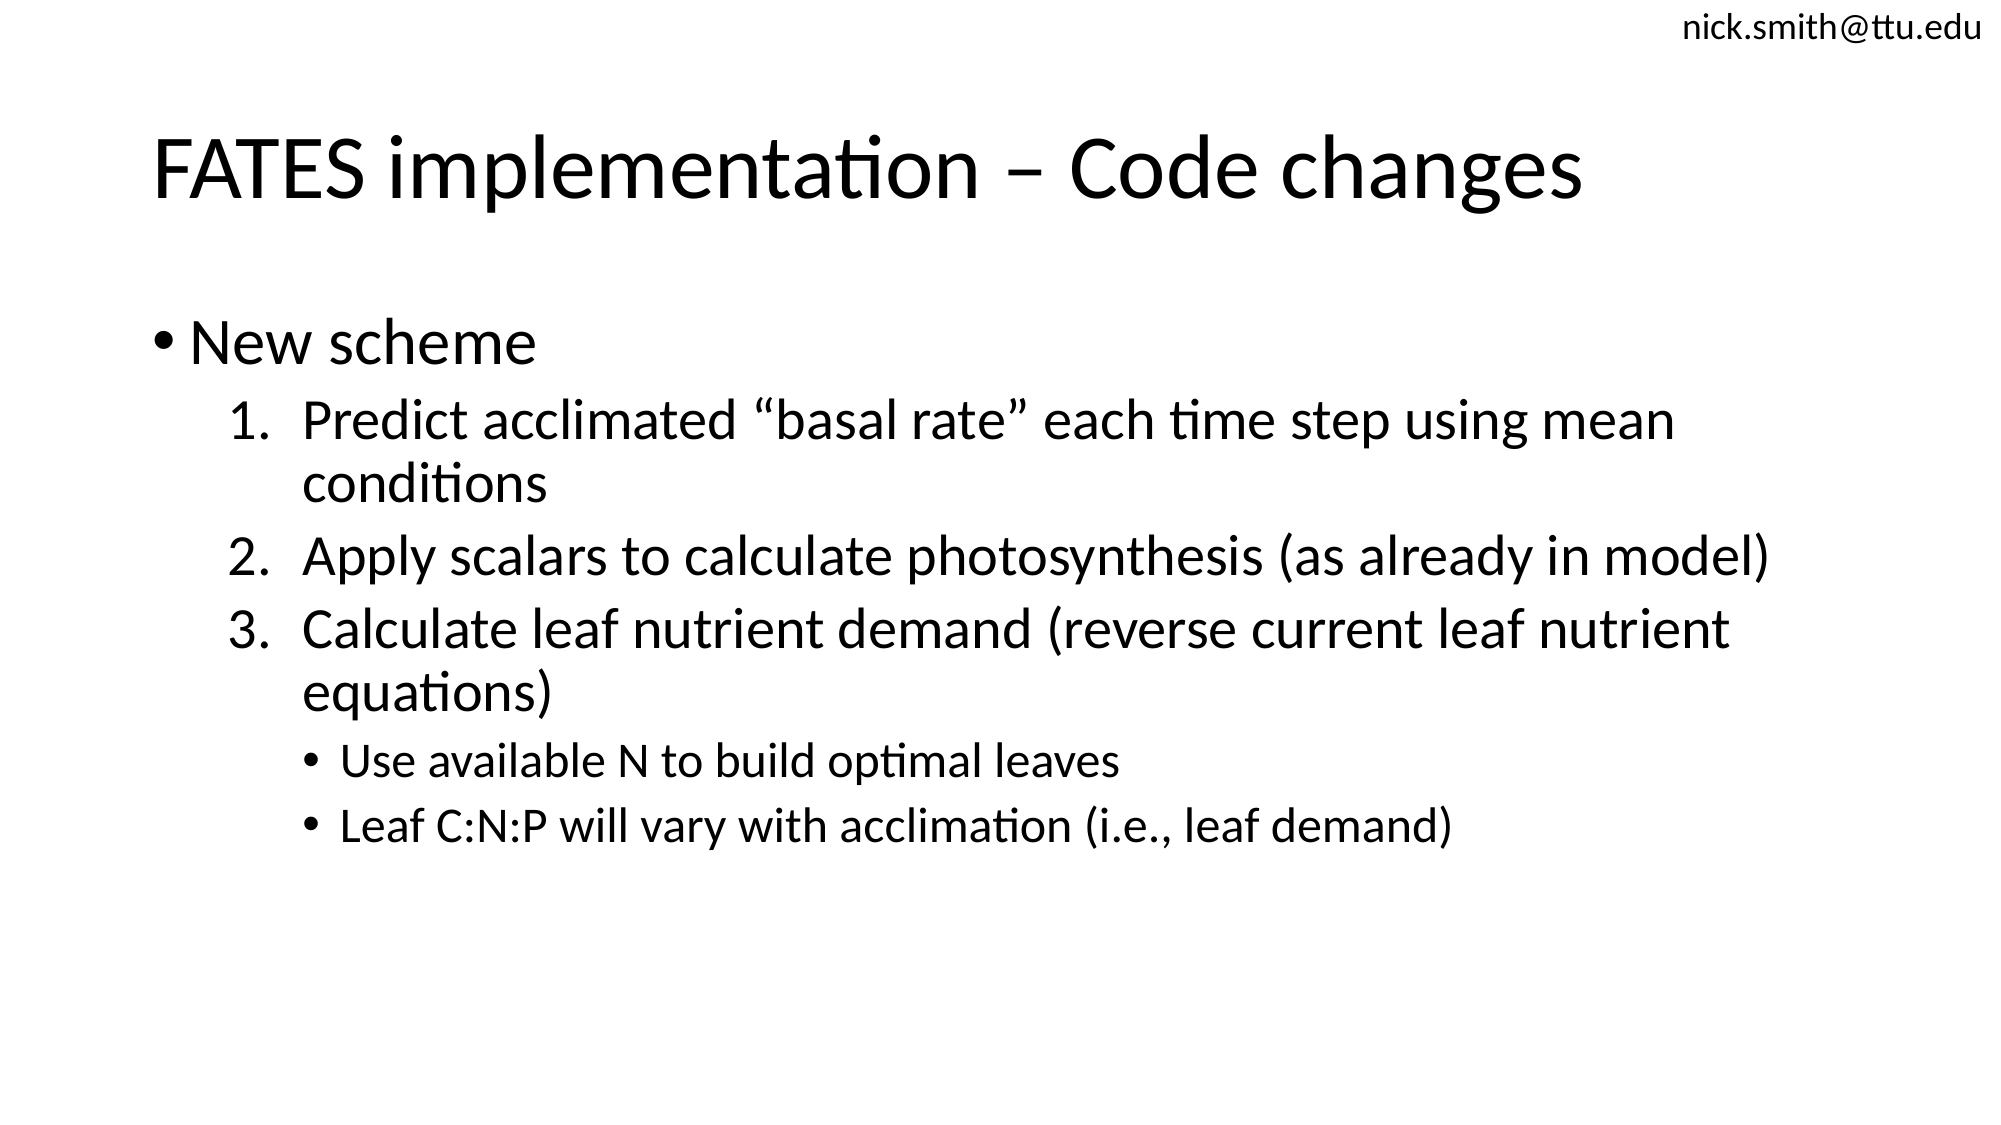

nick.smith@ttu.edu
# FATES implementation – Code changes
New scheme
Predict acclimated “basal rate” each time step using mean conditions
Apply scalars to calculate photosynthesis (as already in model)
Calculate leaf nutrient demand (reverse current leaf nutrient equations)
Use available N to build optimal leaves
Leaf C:N:P will vary with acclimation (i.e., leaf demand)